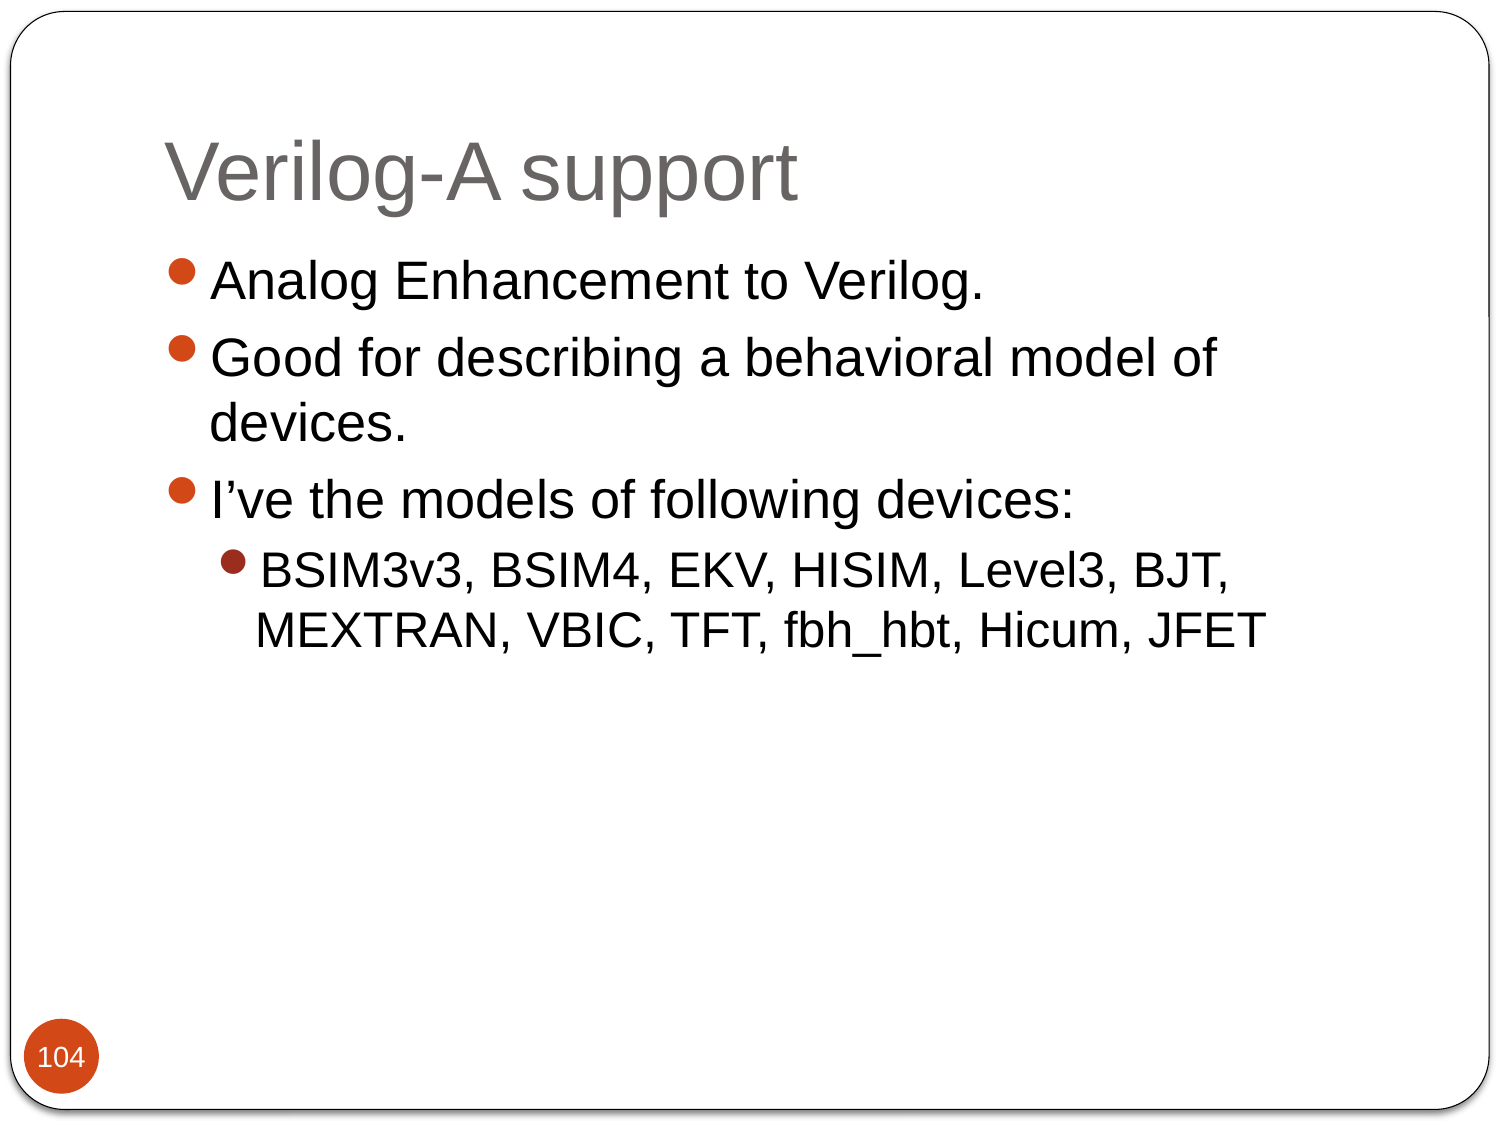

# Verilog-A support
Analog Enhancement to Verilog.
Good for describing a behavioral model of devices.
I’ve the models of following devices:
BSIM3v3, BSIM4, EKV, HISIM, Level3, BJT, MEXTRAN, VBIC, TFT, fbh_hbt, Hicum, JFET
104